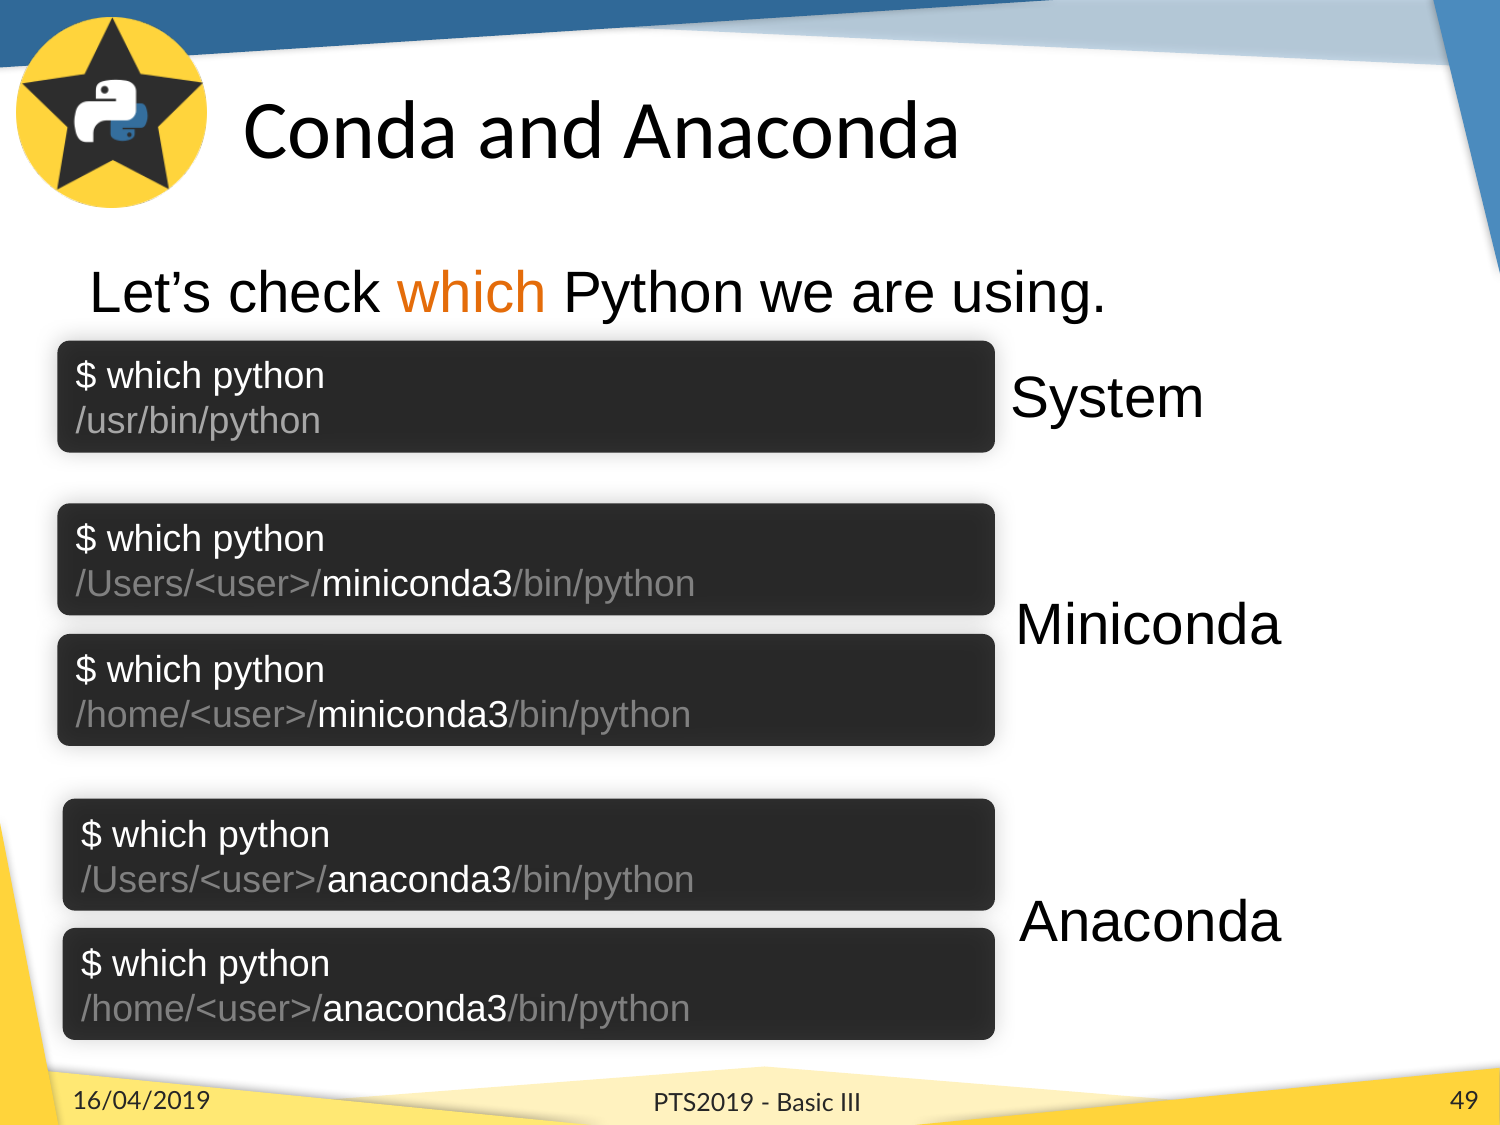

# Conda and Anaconda
Let’s check which Python we are using.
$ which python
/usr/bin/python
System
$ which python
/Users/<user>/miniconda3/bin/python
Miniconda
$ which python
/home/<user>/miniconda3/bin/python
$ which python
/Users/<user>/anaconda3/bin/python
Anaconda
$ which python
/home/<user>/anaconda3/bin/python
PTS2019 - Basic III
16/04/2019
49